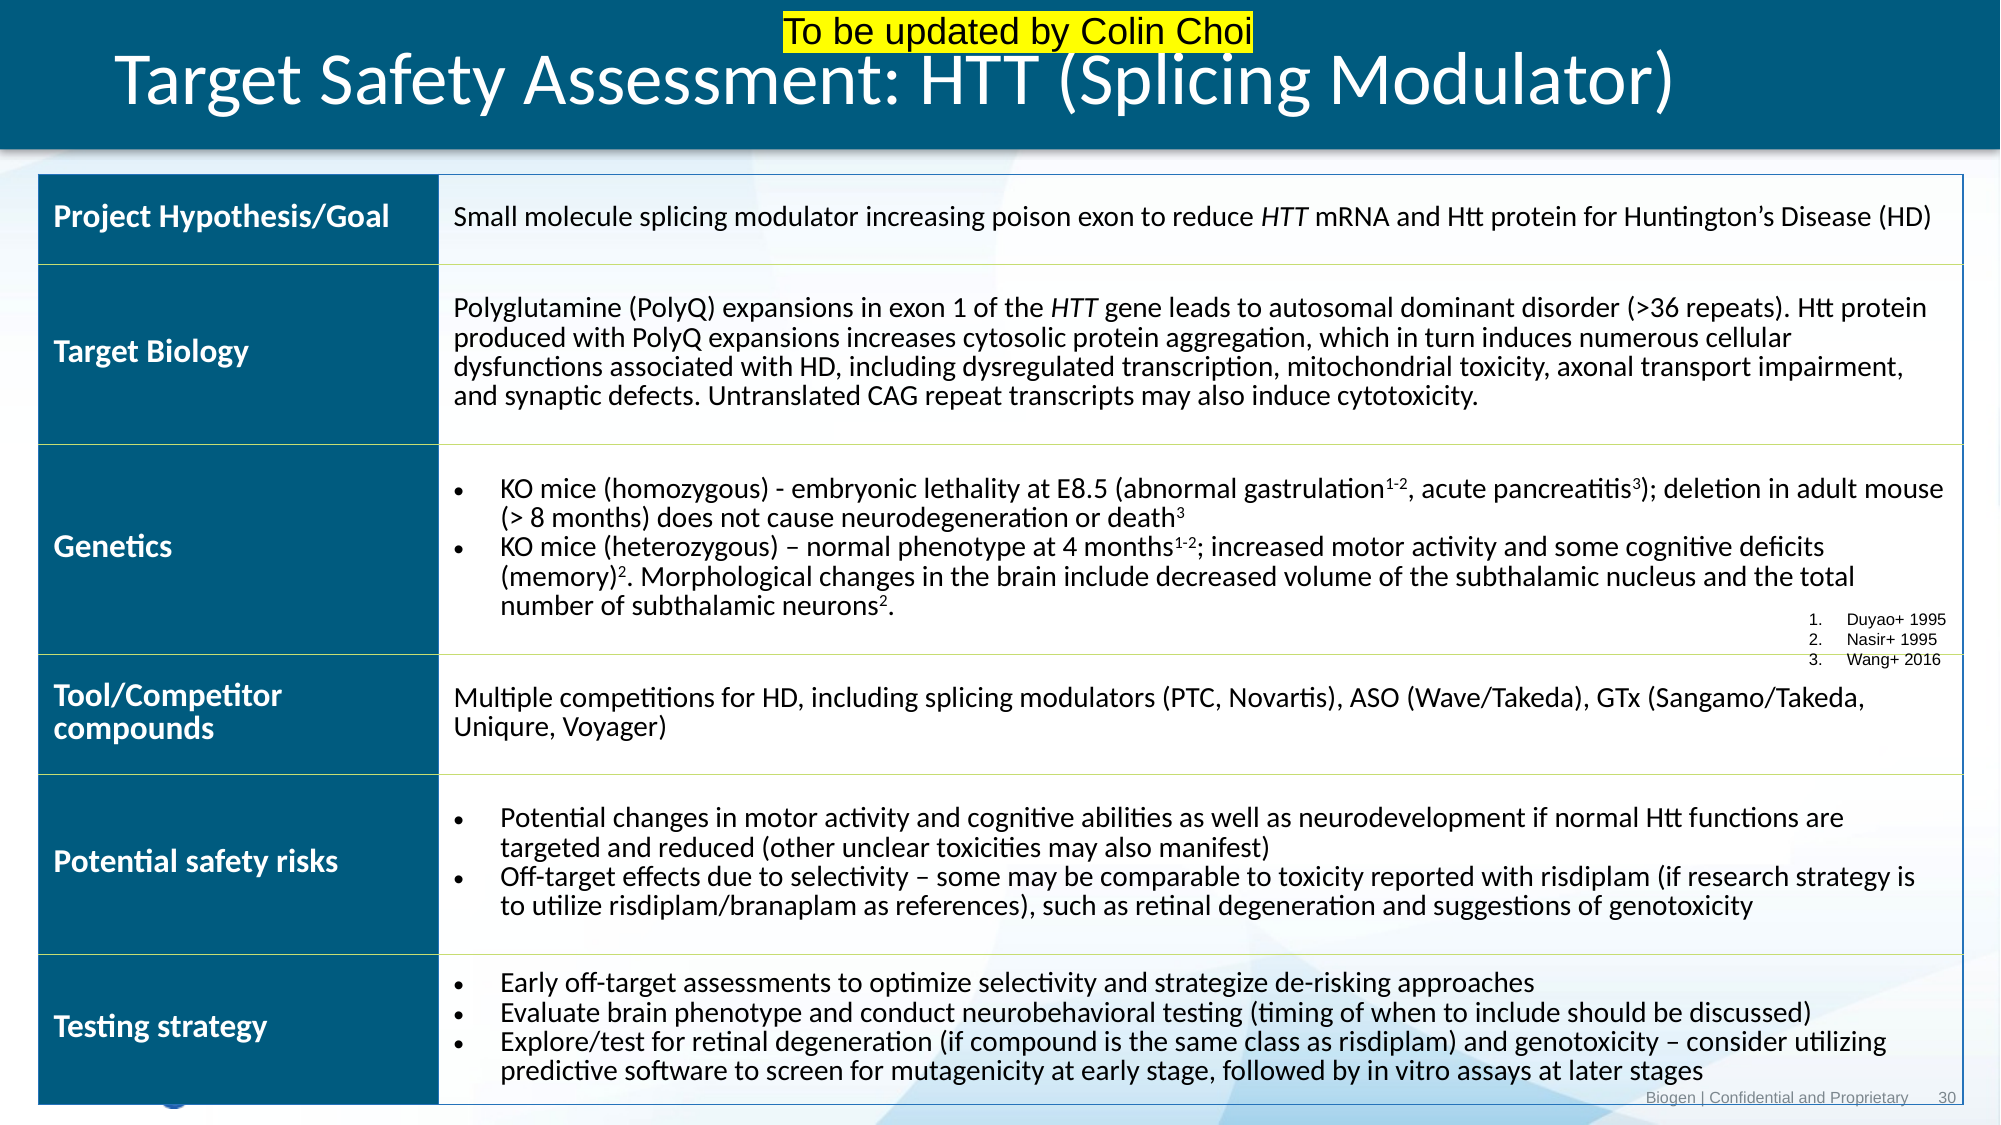

To be updated by Colin Choi

Target Safety Assessment: HTT (Splicing Modulator)
| Project Hypothesis/Goal | Small molecule splicing modulator increasing poison exon to reduce HTT mRNA and Htt protein for Huntington’s Disease (HD) |
| --- | --- |
| Target Biology | Polyglutamine (PolyQ) expansions in exon 1 of the HTT gene leads to autosomal dominant disorder (>36 repeats). Htt protein produced with PolyQ expansions increases cytosolic protein aggregation, which in turn induces numerous cellular dysfunctions associated with HD, including dysregulated transcription, mitochondrial toxicity, axonal transport impairment, and synaptic defects. Untranslated CAG repeat transcripts may also induce cytotoxicity. |
| Genetics | KO mice (homozygous) - embryonic lethality at E8.5 (abnormal gastrulation1-2, acute pancreatitis3); deletion in adult mouse (> 8 months) does not cause neurodegeneration or death3 KO mice (heterozygous) – normal phenotype at 4 months1-2; increased motor activity and some cognitive deficits (memory)2. Morphological changes in the brain include decreased volume of the subthalamic nucleus and the total number of subthalamic neurons2. |
| Tool/Competitor compounds | Multiple competitions for HD, including splicing modulators (PTC, Novartis), ASO (Wave/Takeda), GTx (Sangamo/Takeda, Uniqure, Voyager) |
| Potential safety risks | Potential changes in motor activity and cognitive abilities as well as neurodevelopment if normal Htt functions are targeted and reduced (other unclear toxicities may also manifest) Off-target effects due to selectivity – some may be comparable to toxicity reported with risdiplam (if research strategy is to utilize risdiplam/branaplam as references), such as retinal degeneration and suggestions of genotoxicity |
| Testing strategy | Early off-target assessments to optimize selectivity and strategize de-risking approaches Evaluate brain phenotype and conduct neurobehavioral testing (timing of when to include should be discussed) Explore/test for retinal degeneration (if compound is the same class as risdiplam) and genotoxicity – consider utilizing predictive software to screen for mutagenicity at early stage, followed by in vitro assays at later stages |
Duyao+ 1995
Nasir+ 1995
Wang+ 2016